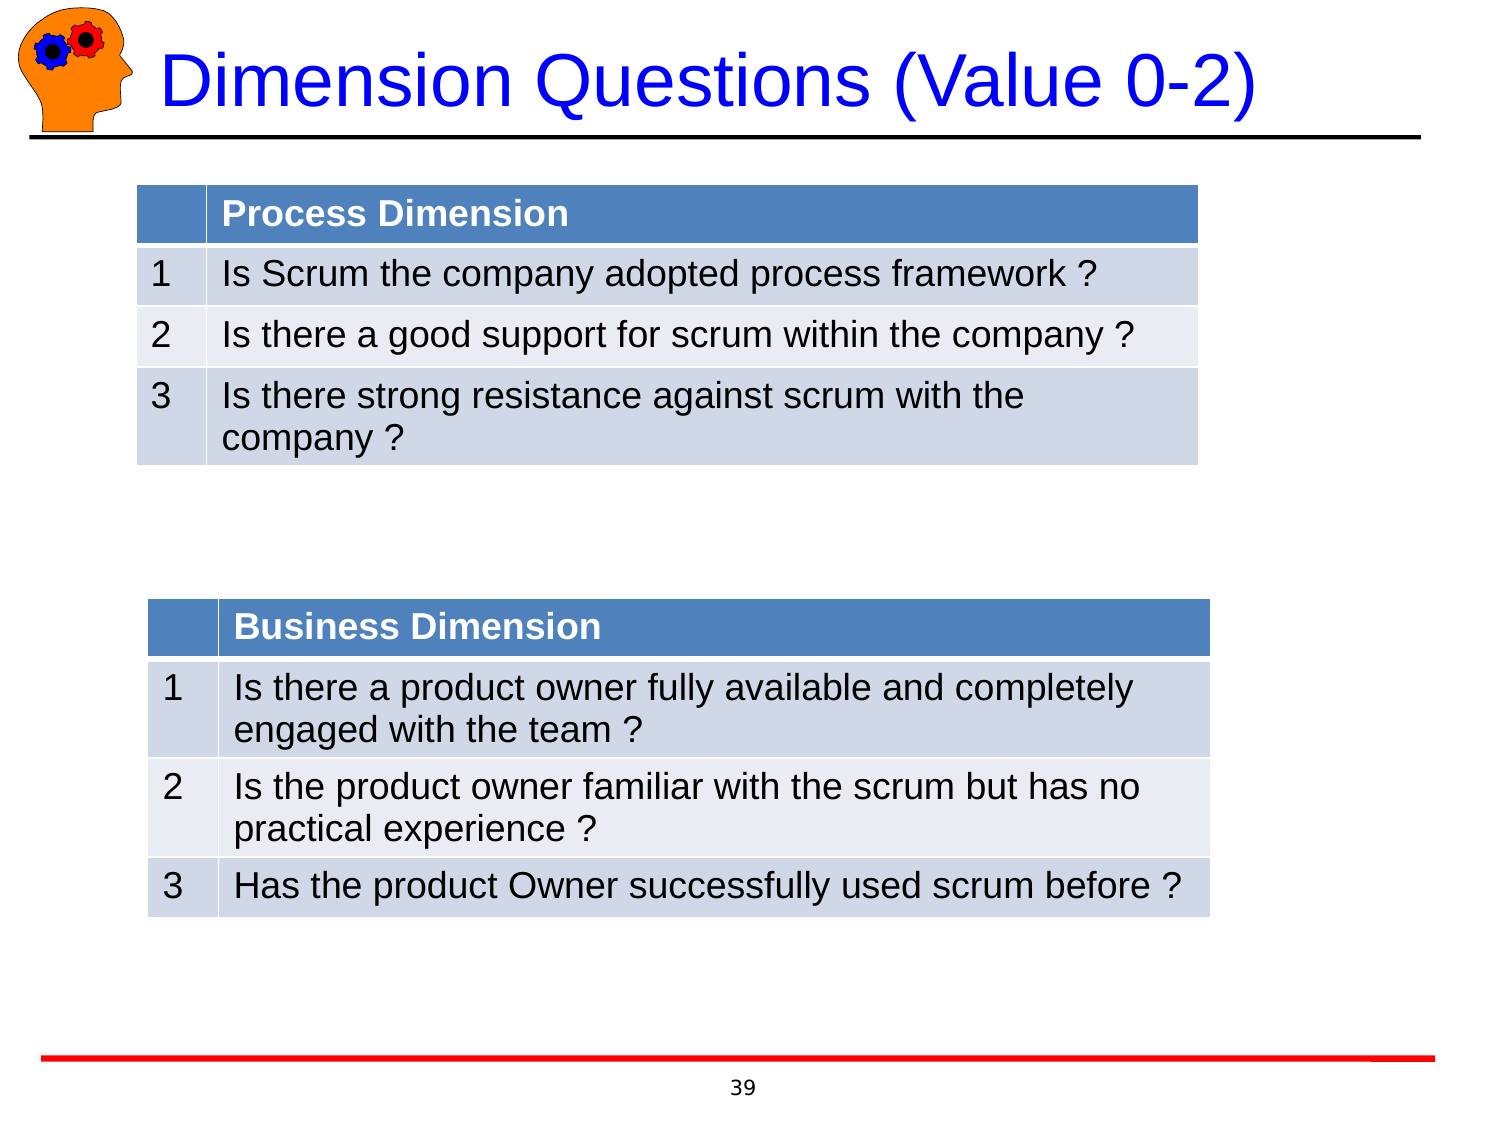

# Dimension Questions (Value 0-2)
|  | Process Dimension |
| --- | --- |
| 1 | Is Scrum the company adopted process framework ? |
| 2 | Is there a good support for scrum within the company ? |
| 3 | Is there strong resistance against scrum with the company ? |
|  | Business Dimension |
| --- | --- |
| 1 | Is there a product owner fully available and completely engaged with the team ? |
| 2 | Is the product owner familiar with the scrum but has no practical experience ? |
| 3 | Has the product Owner successfully used scrum before ? |